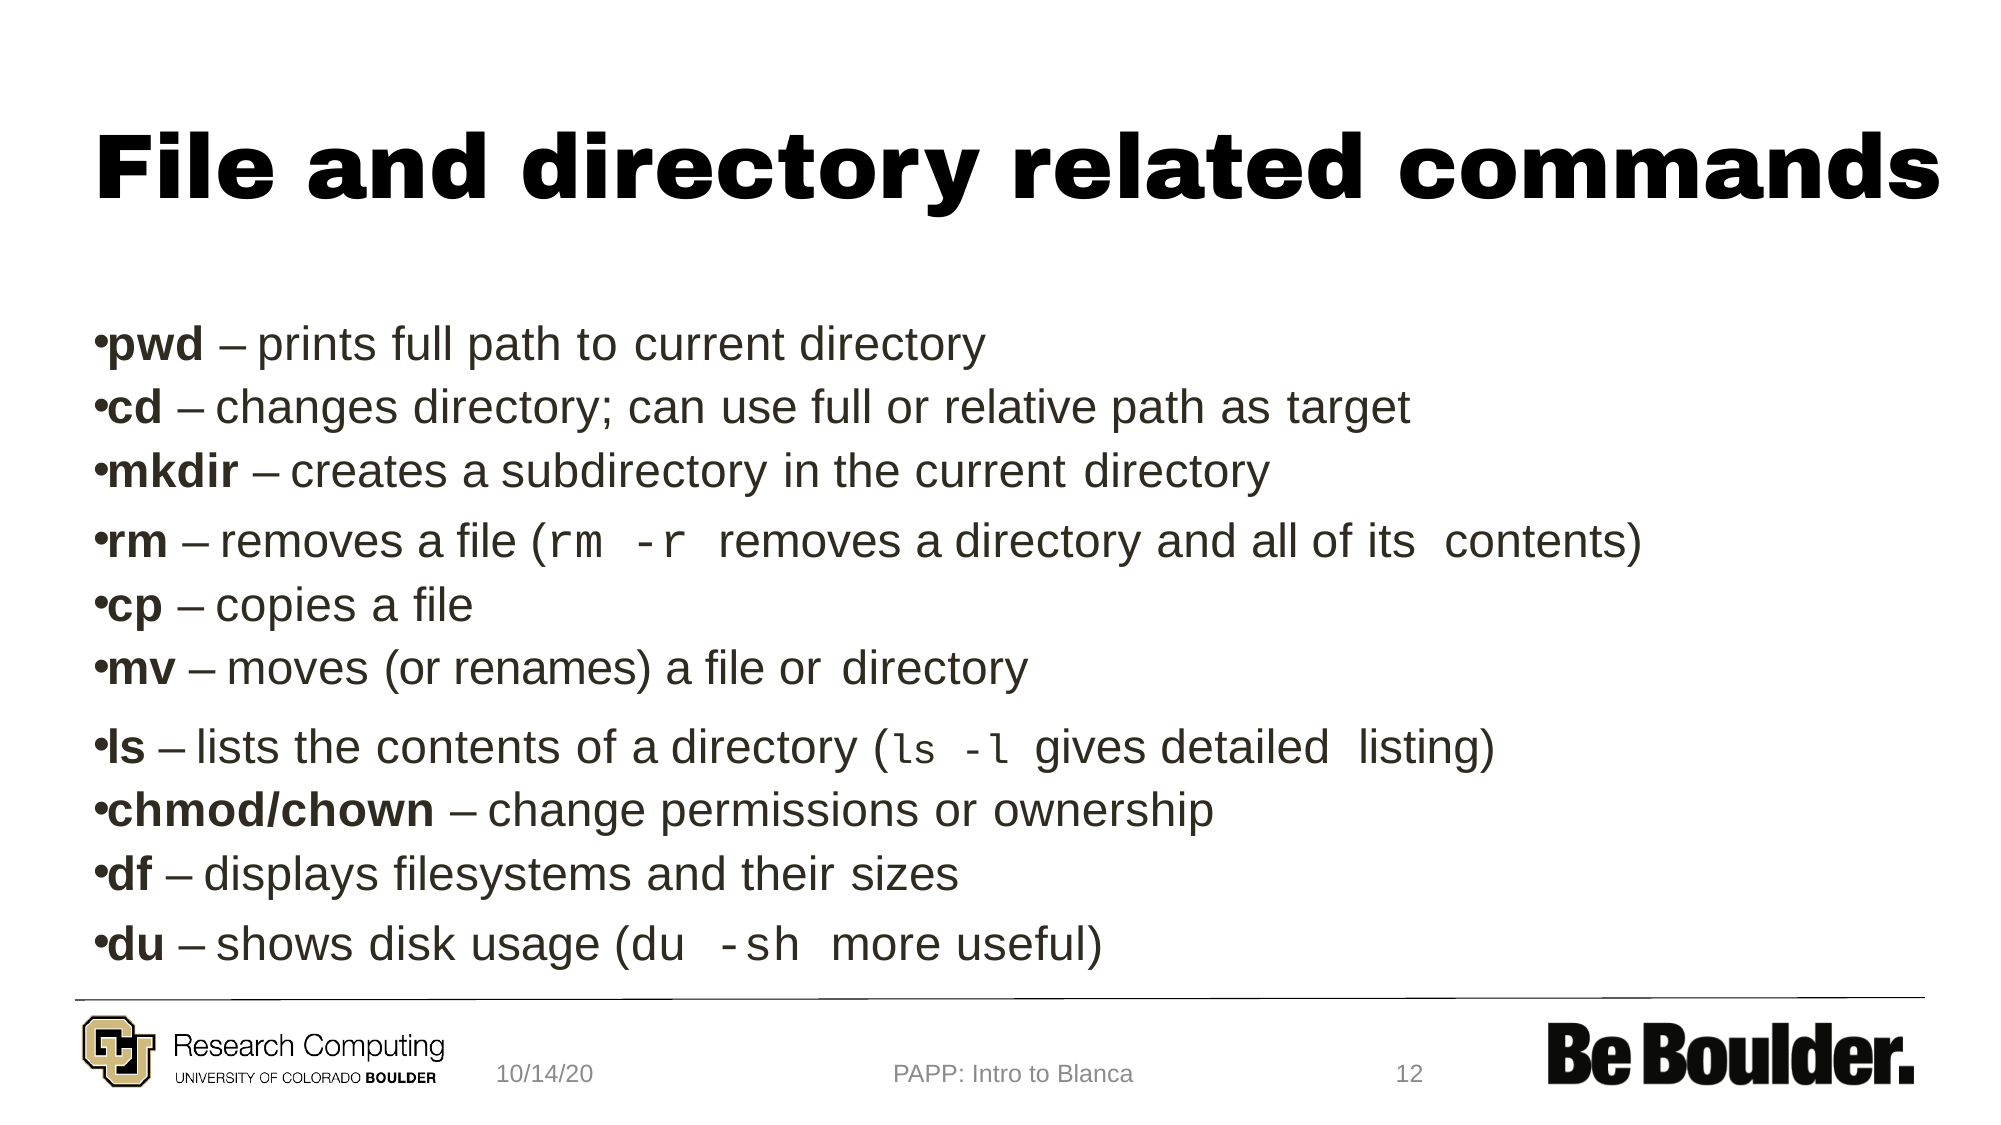

# File and directory related commands
pwd – prints full path to current directory
cd – changes directory; can use full or relative path as target
mkdir – creates a subdirectory in the current directory
rm – removes a file (rm -r removes a directory and all of its  contents)
cp – copies a file
mv – moves (or renames) a file or directory
ls – lists the contents of a directory (ls -l gives detailed  listing)
chmod/chown – change permissions or ownership
df – displays filesystems and their sizes
du – shows disk usage (du -sh more useful)

10/14/20
PAPP: Intro to Blanca
12